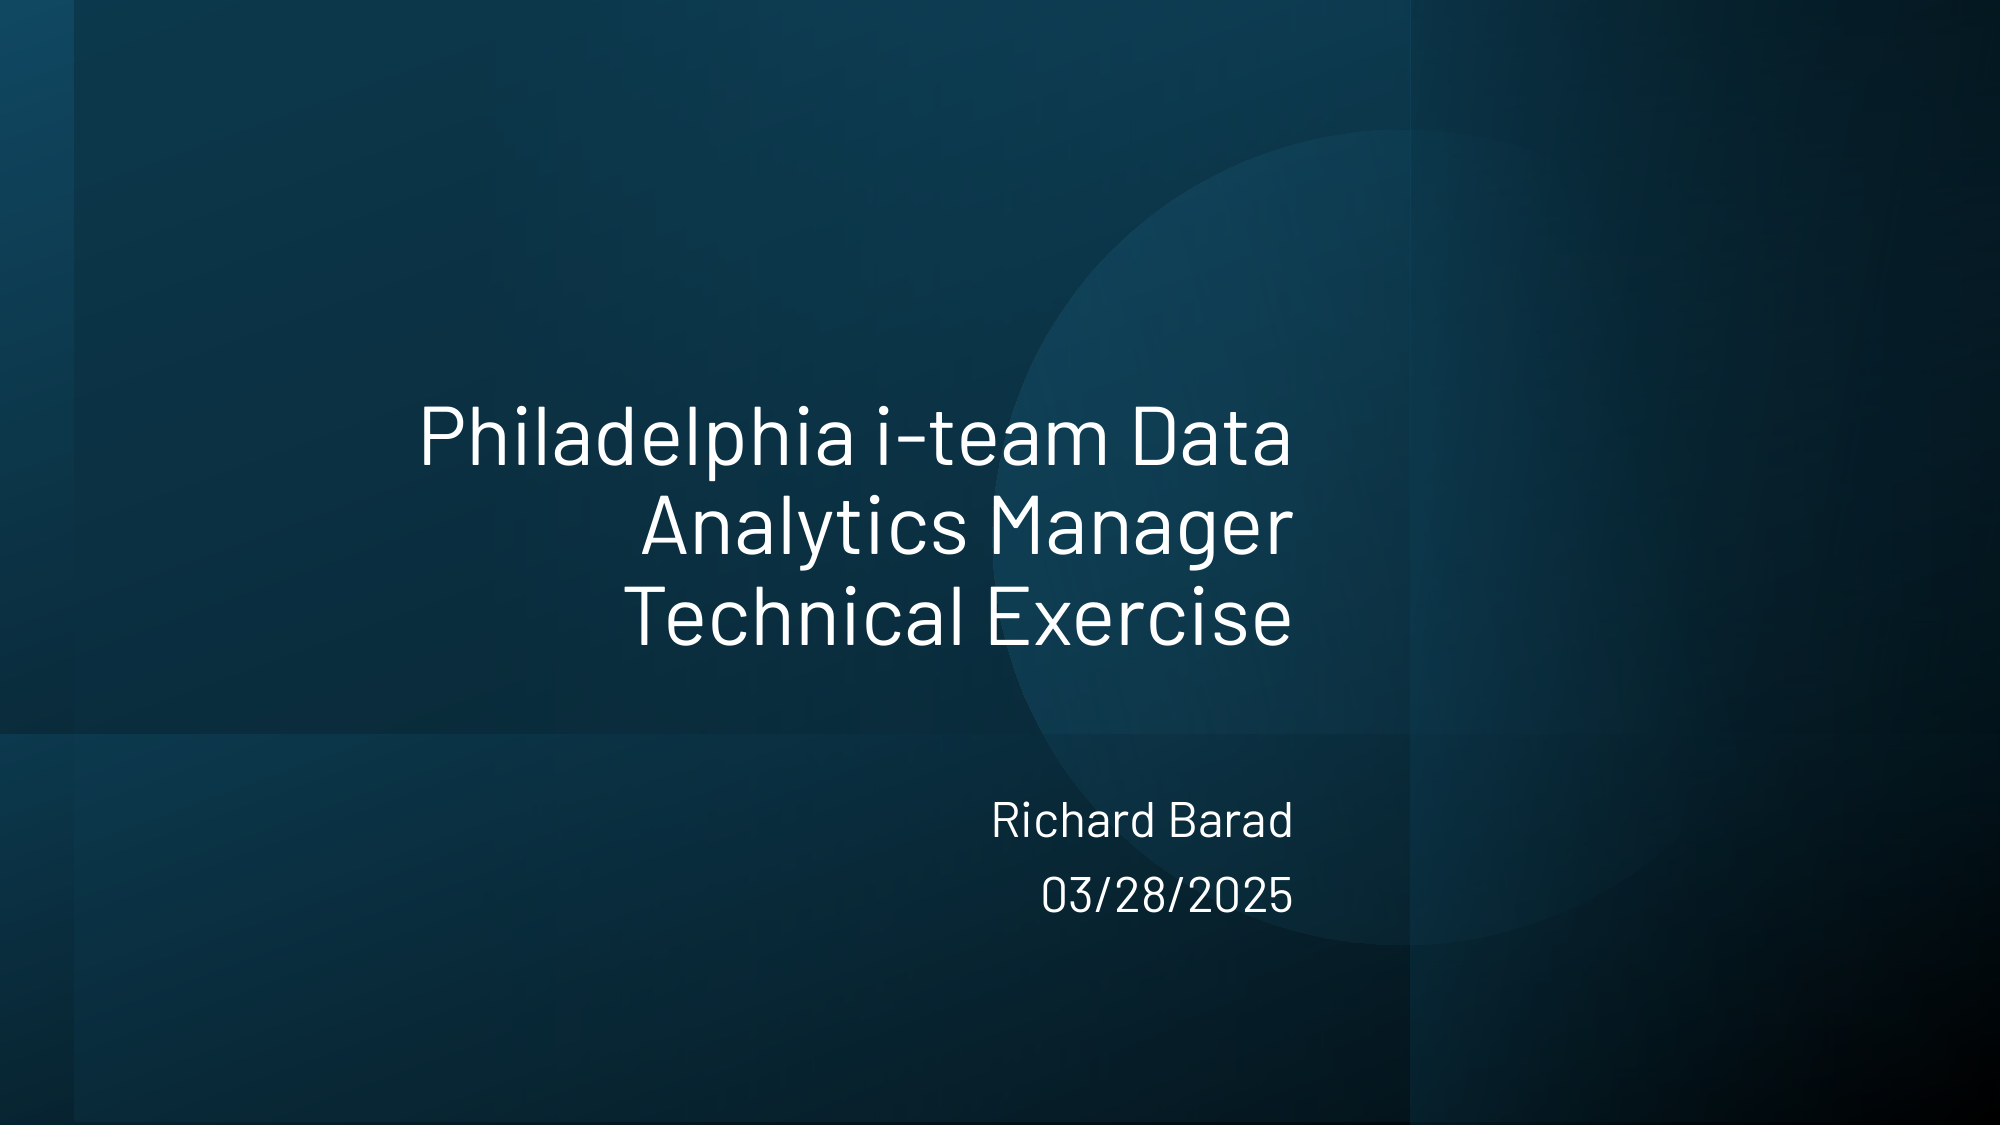

# Philadelphia i-team Data Analytics Manager Technical Exercise

Richard Barad
03/28/2025